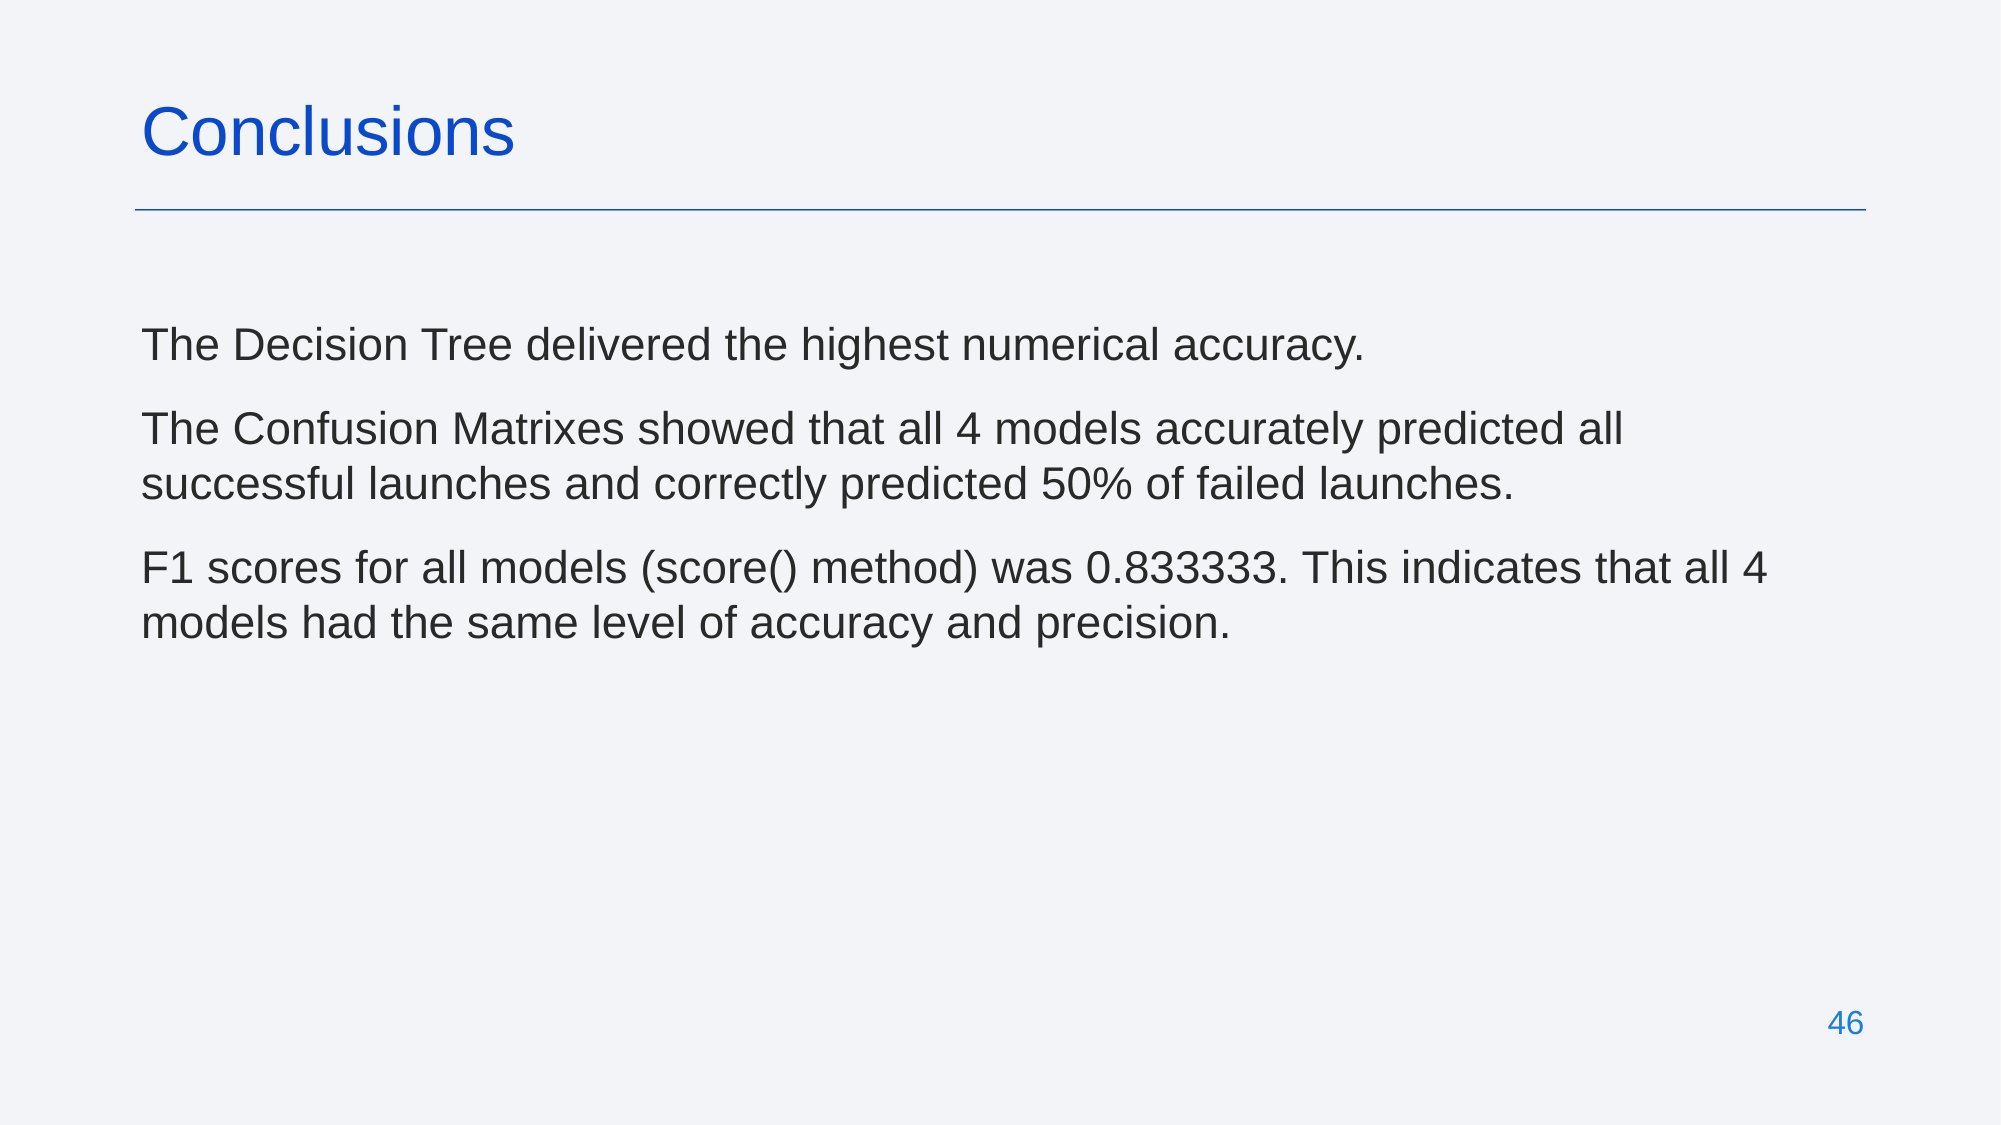

Conclusions
The Decision Tree delivered the highest numerical accuracy.
The Confusion Matrixes showed that all 4 models accurately predicted all successful launches and correctly predicted 50% of failed launches.
F1 scores for all models (score() method) was 0.833333. This indicates that all 4 models had the same level of accuracy and precision.

46